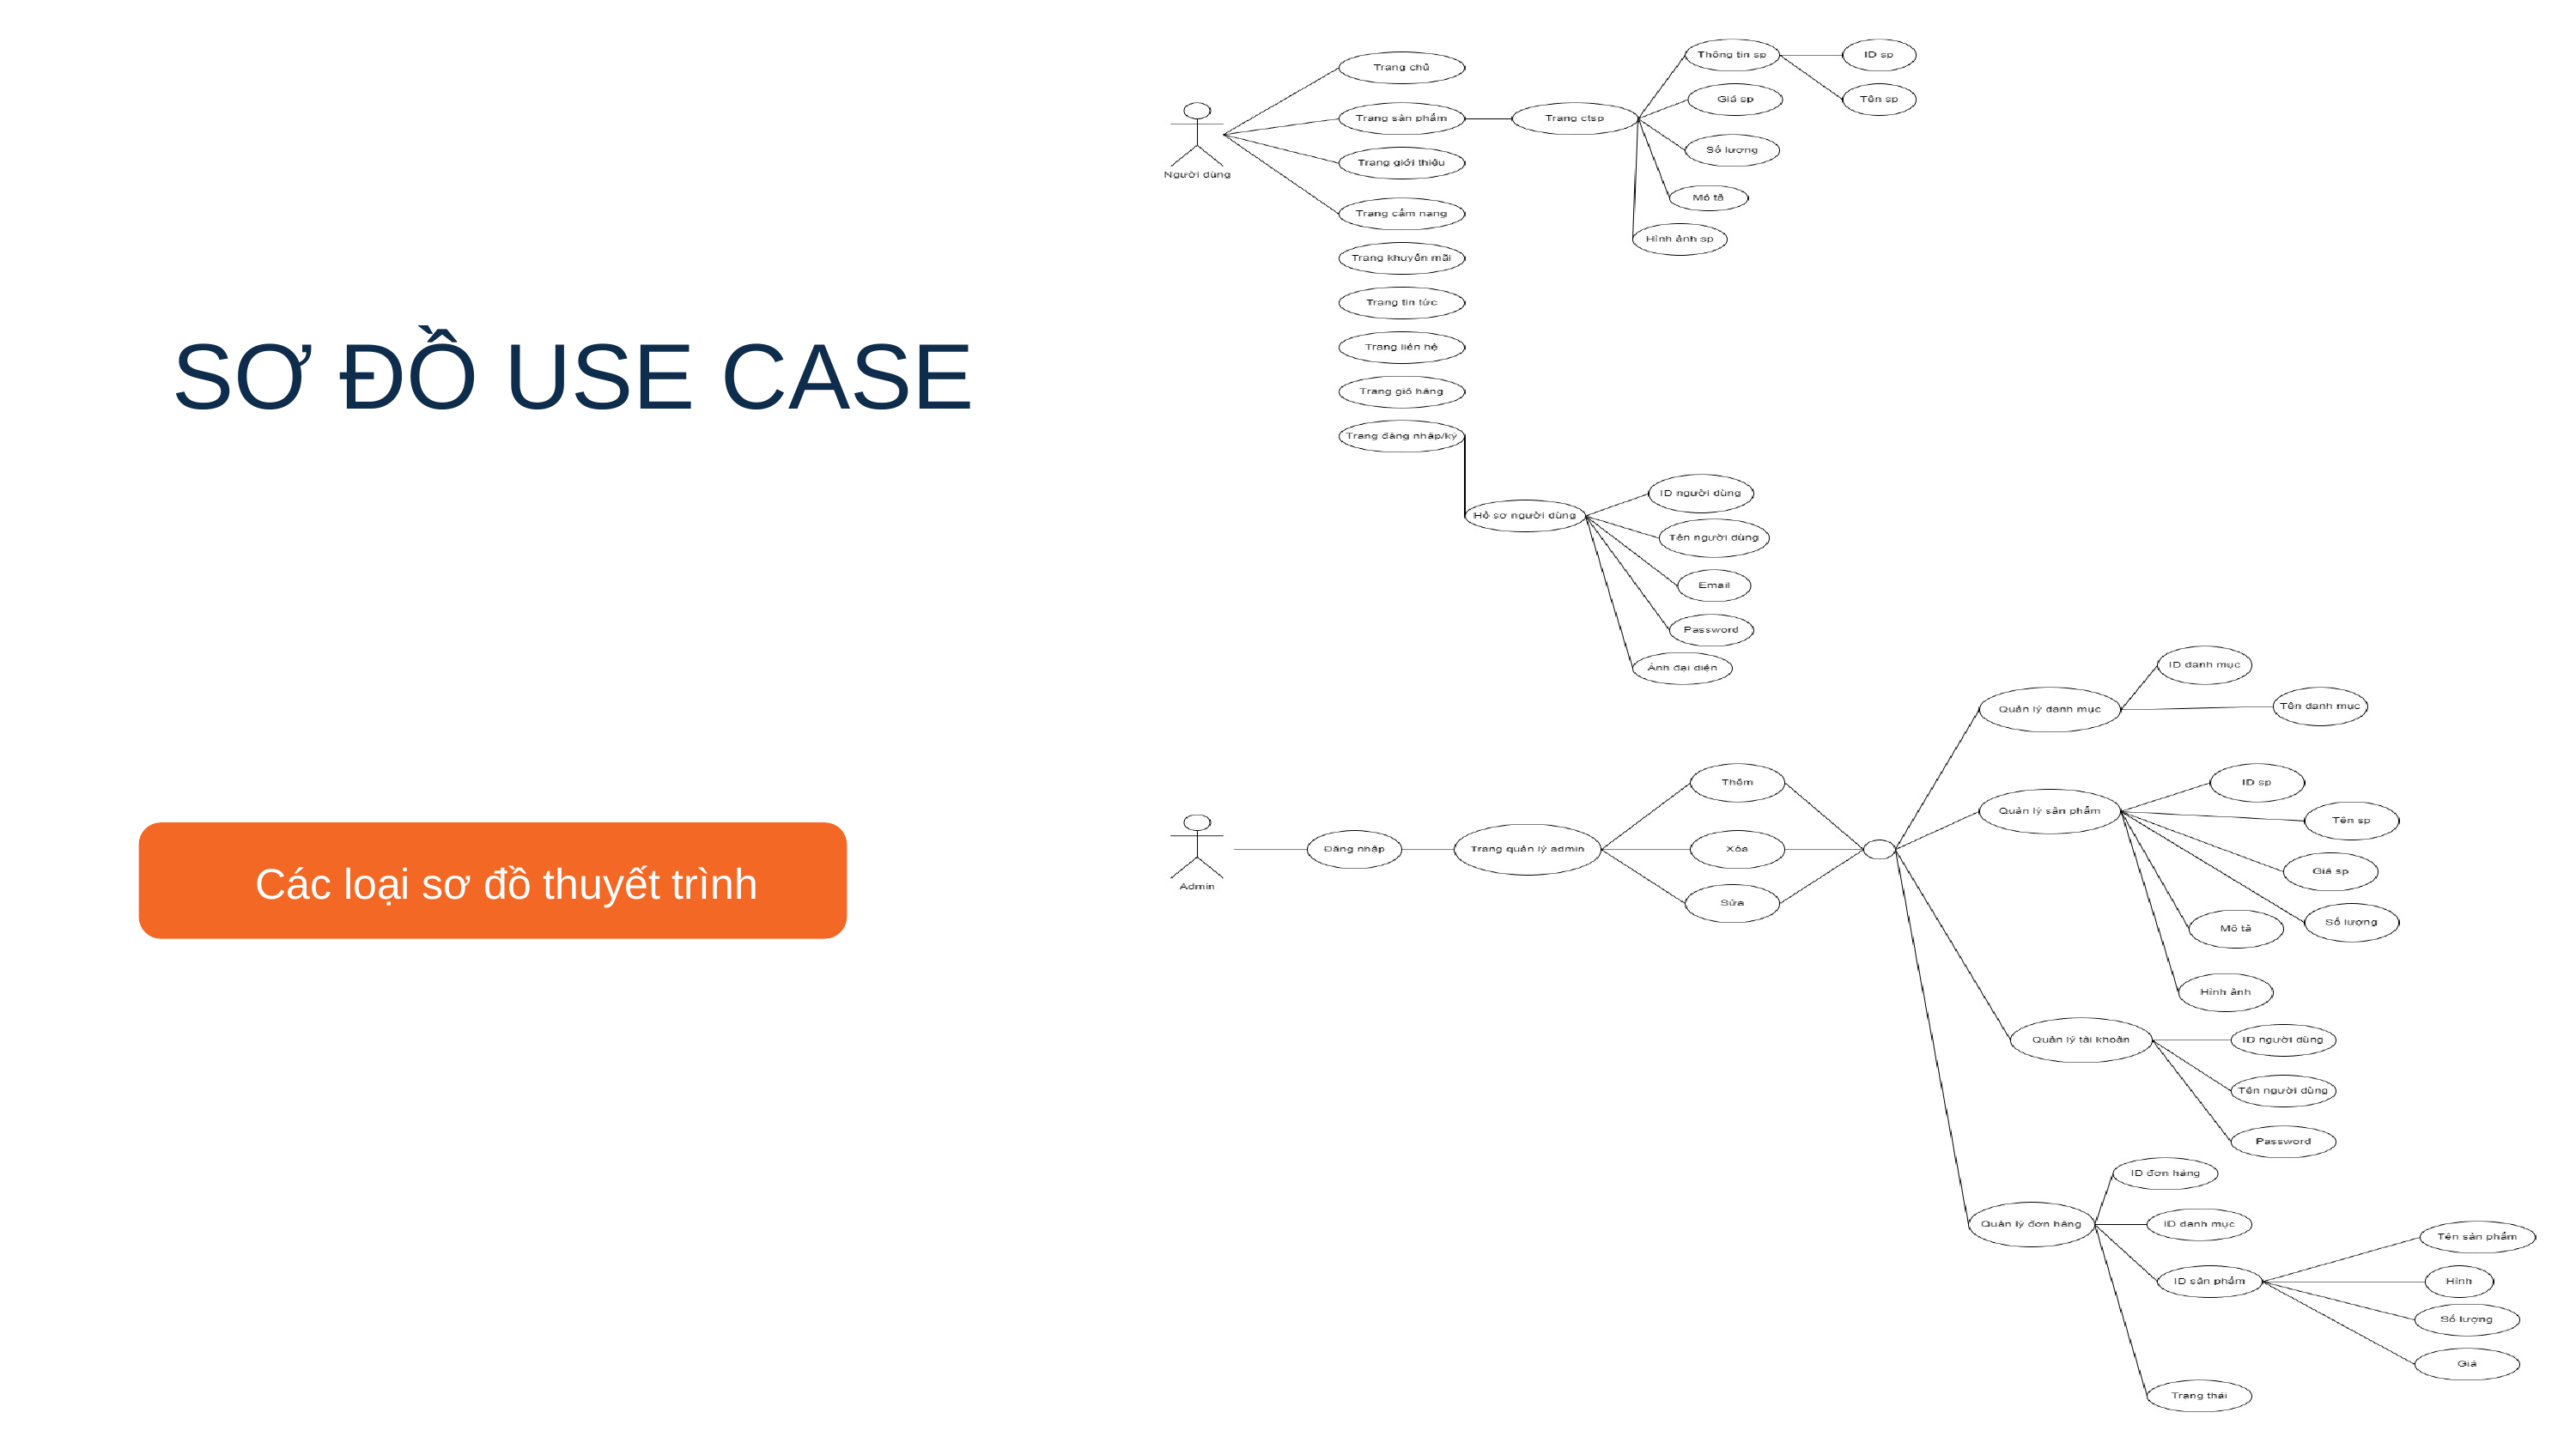

SƠ ĐỒ USE CASE

Các loại sơ đồ thuyết trình